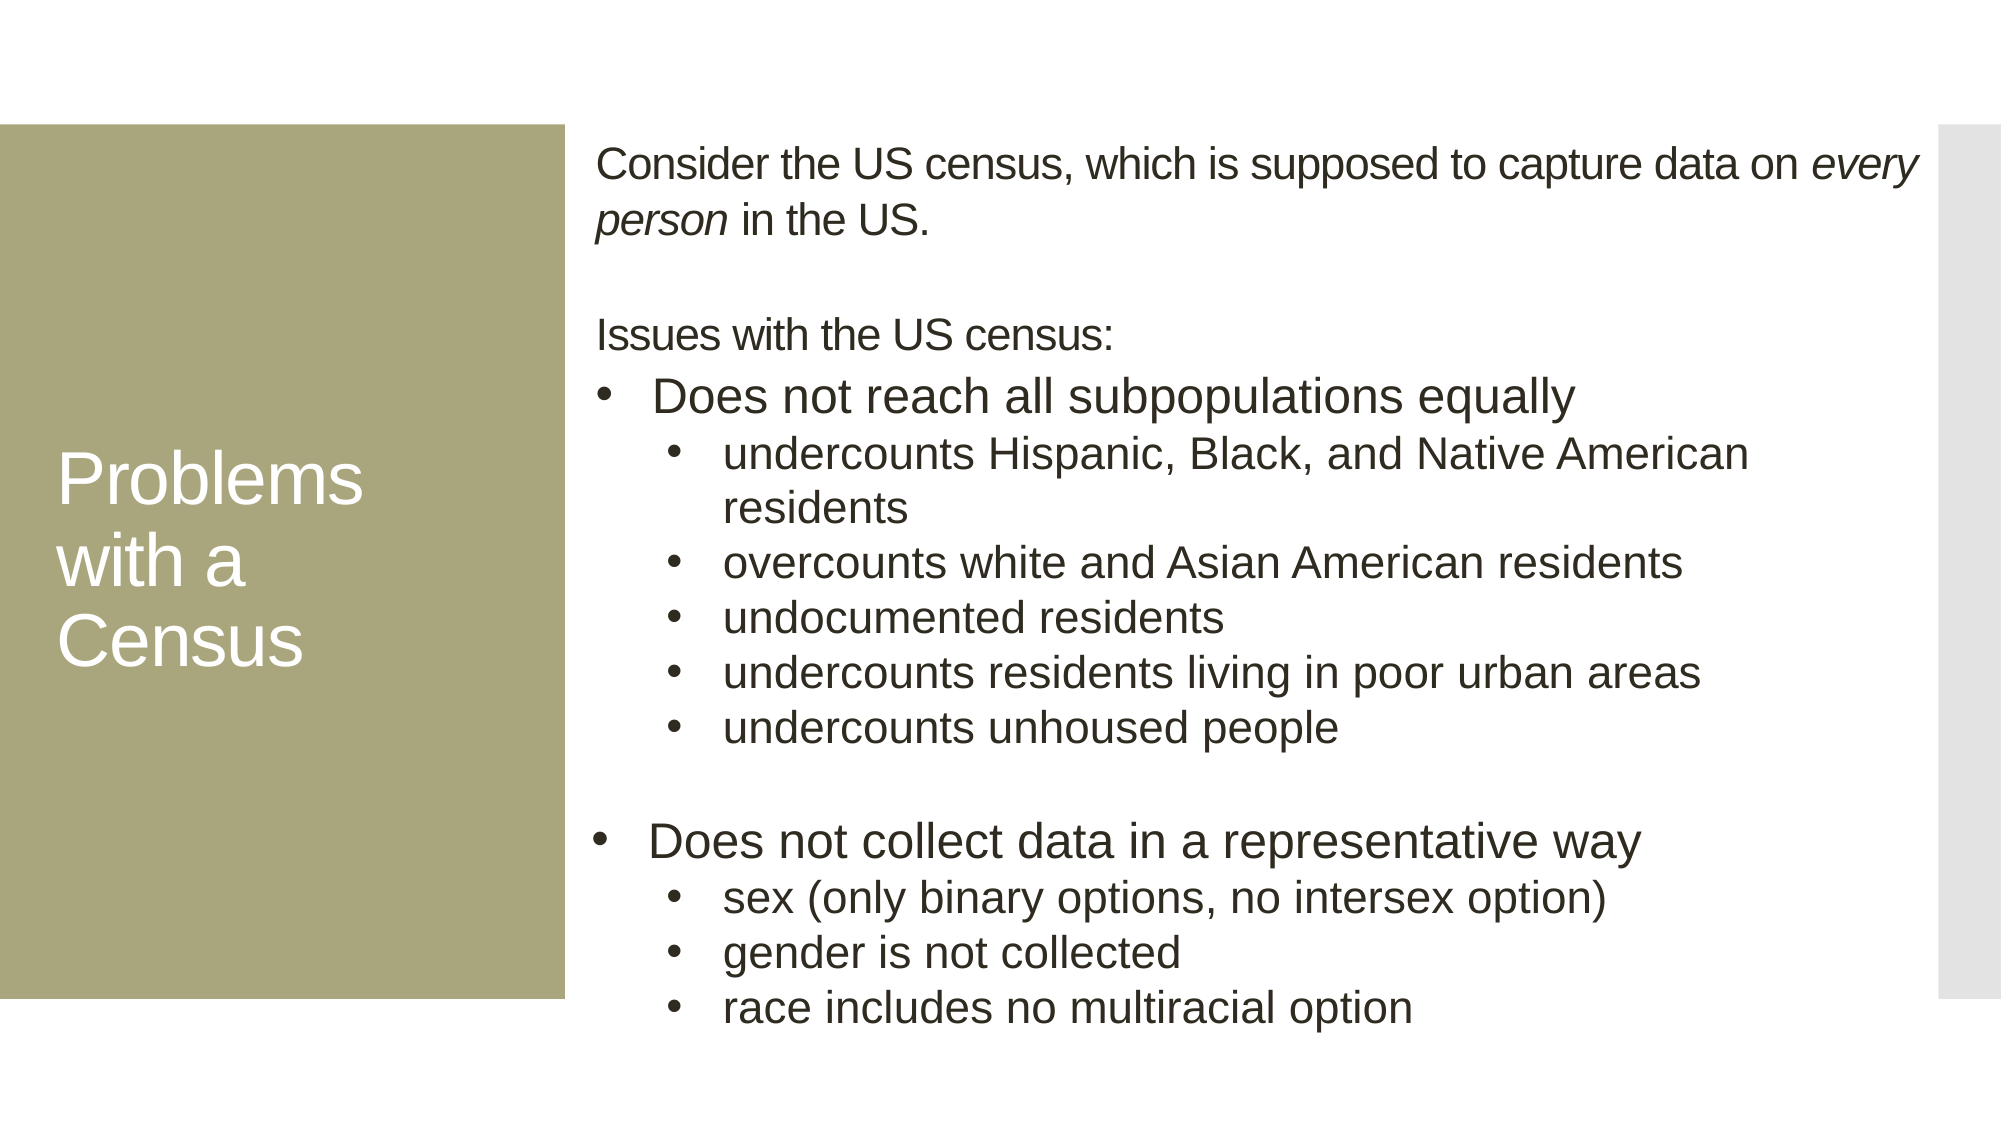

Consider the US census, which is supposed to capture data on every person in the US.

Issues with the US census:
Does not reach all subpopulations equally
undercounts Hispanic, Black, and Native American residents
overcounts white and Asian American residents
undocumented residents
undercounts residents living in poor urban areas
undercounts unhoused people

Does not collect data in a representative way
sex (only binary options, no intersex option)
gender is not collected
race includes no multiracial option
# Problems with a Census